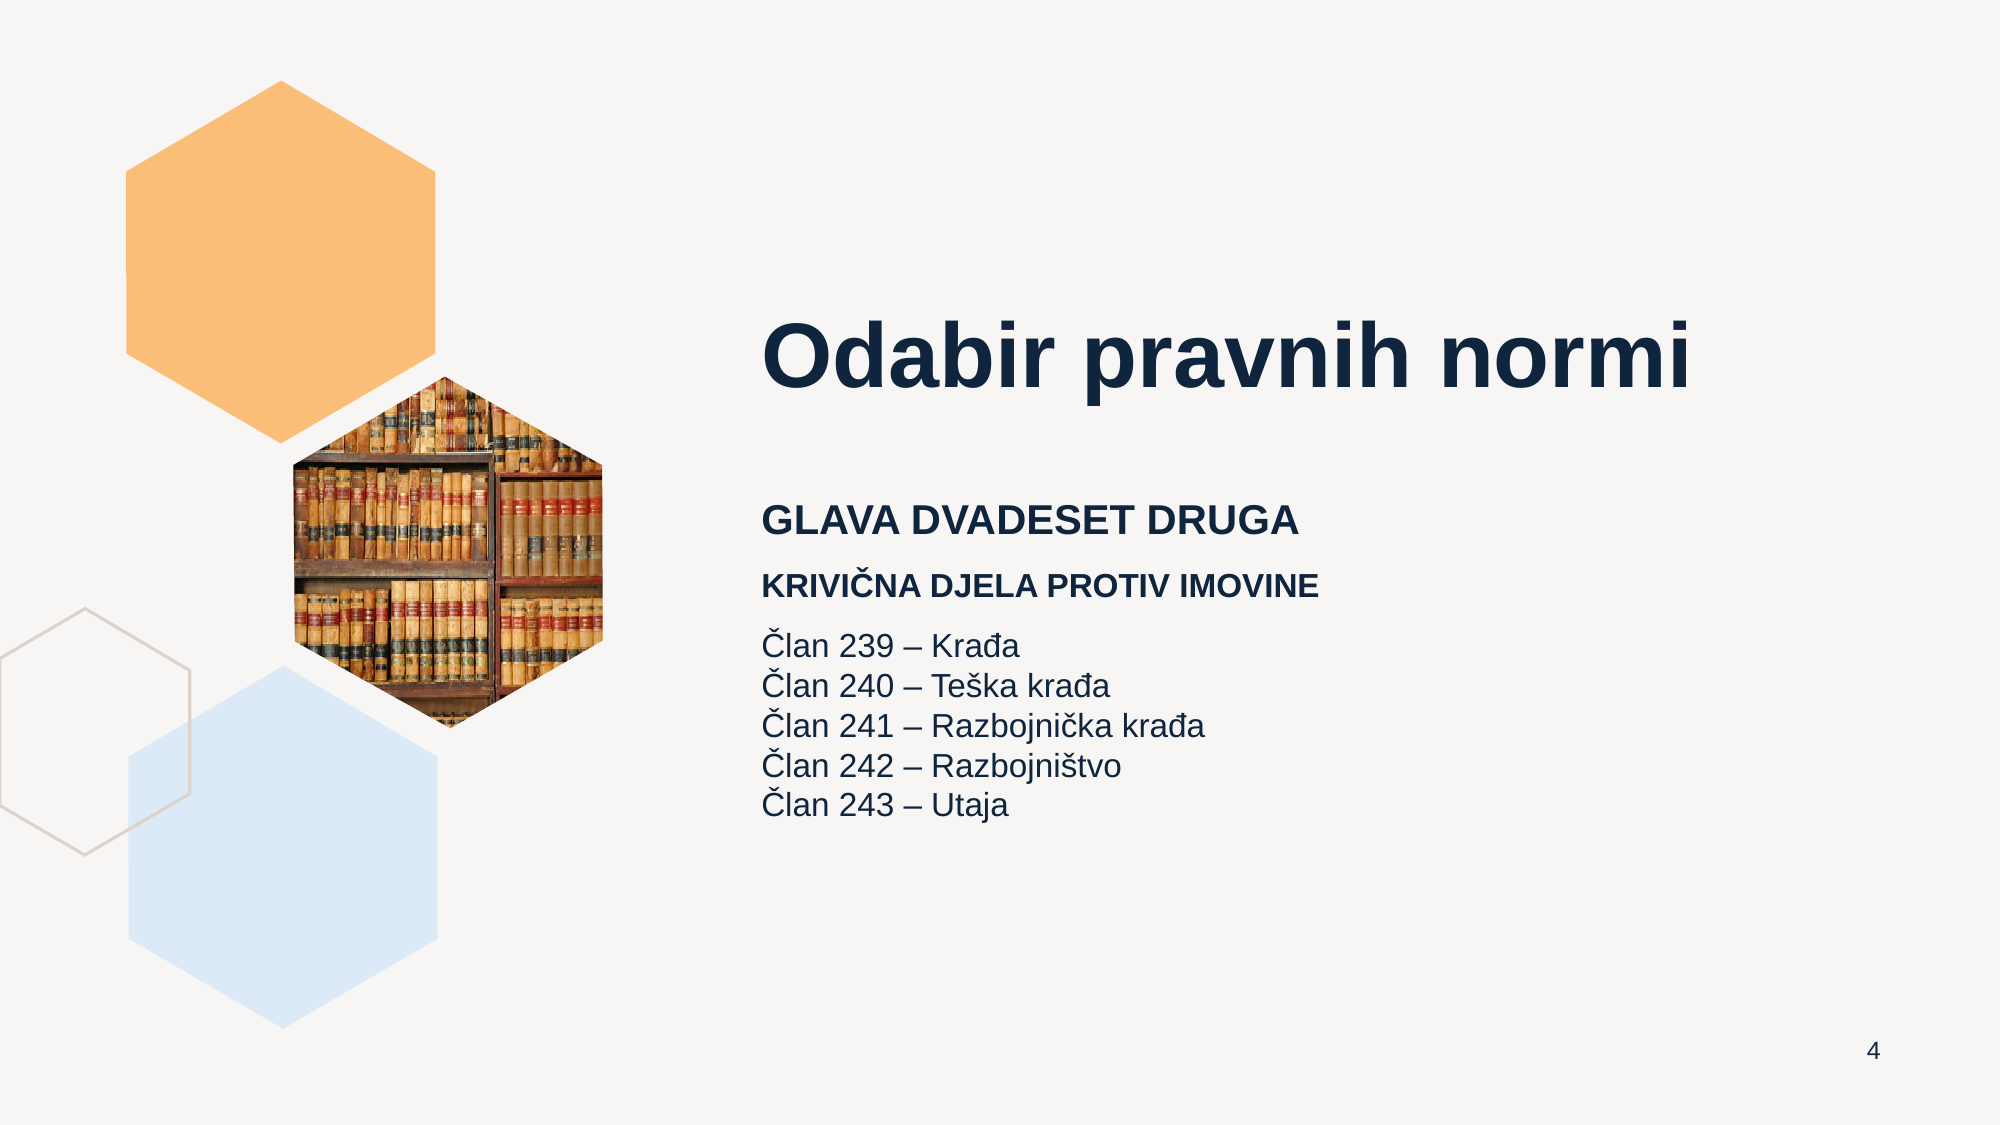

# Odabir pravnih normi

GLAVA DVADESET DRUGA
KRIVIČNA DJELA PROTIV IMOVINE
Član 239 – Krađa
Član 240 – Teška krađa
Član 241 – Razbojnička krađa
Član 242 – Razbojništvo
Član 243 – Utaja

4